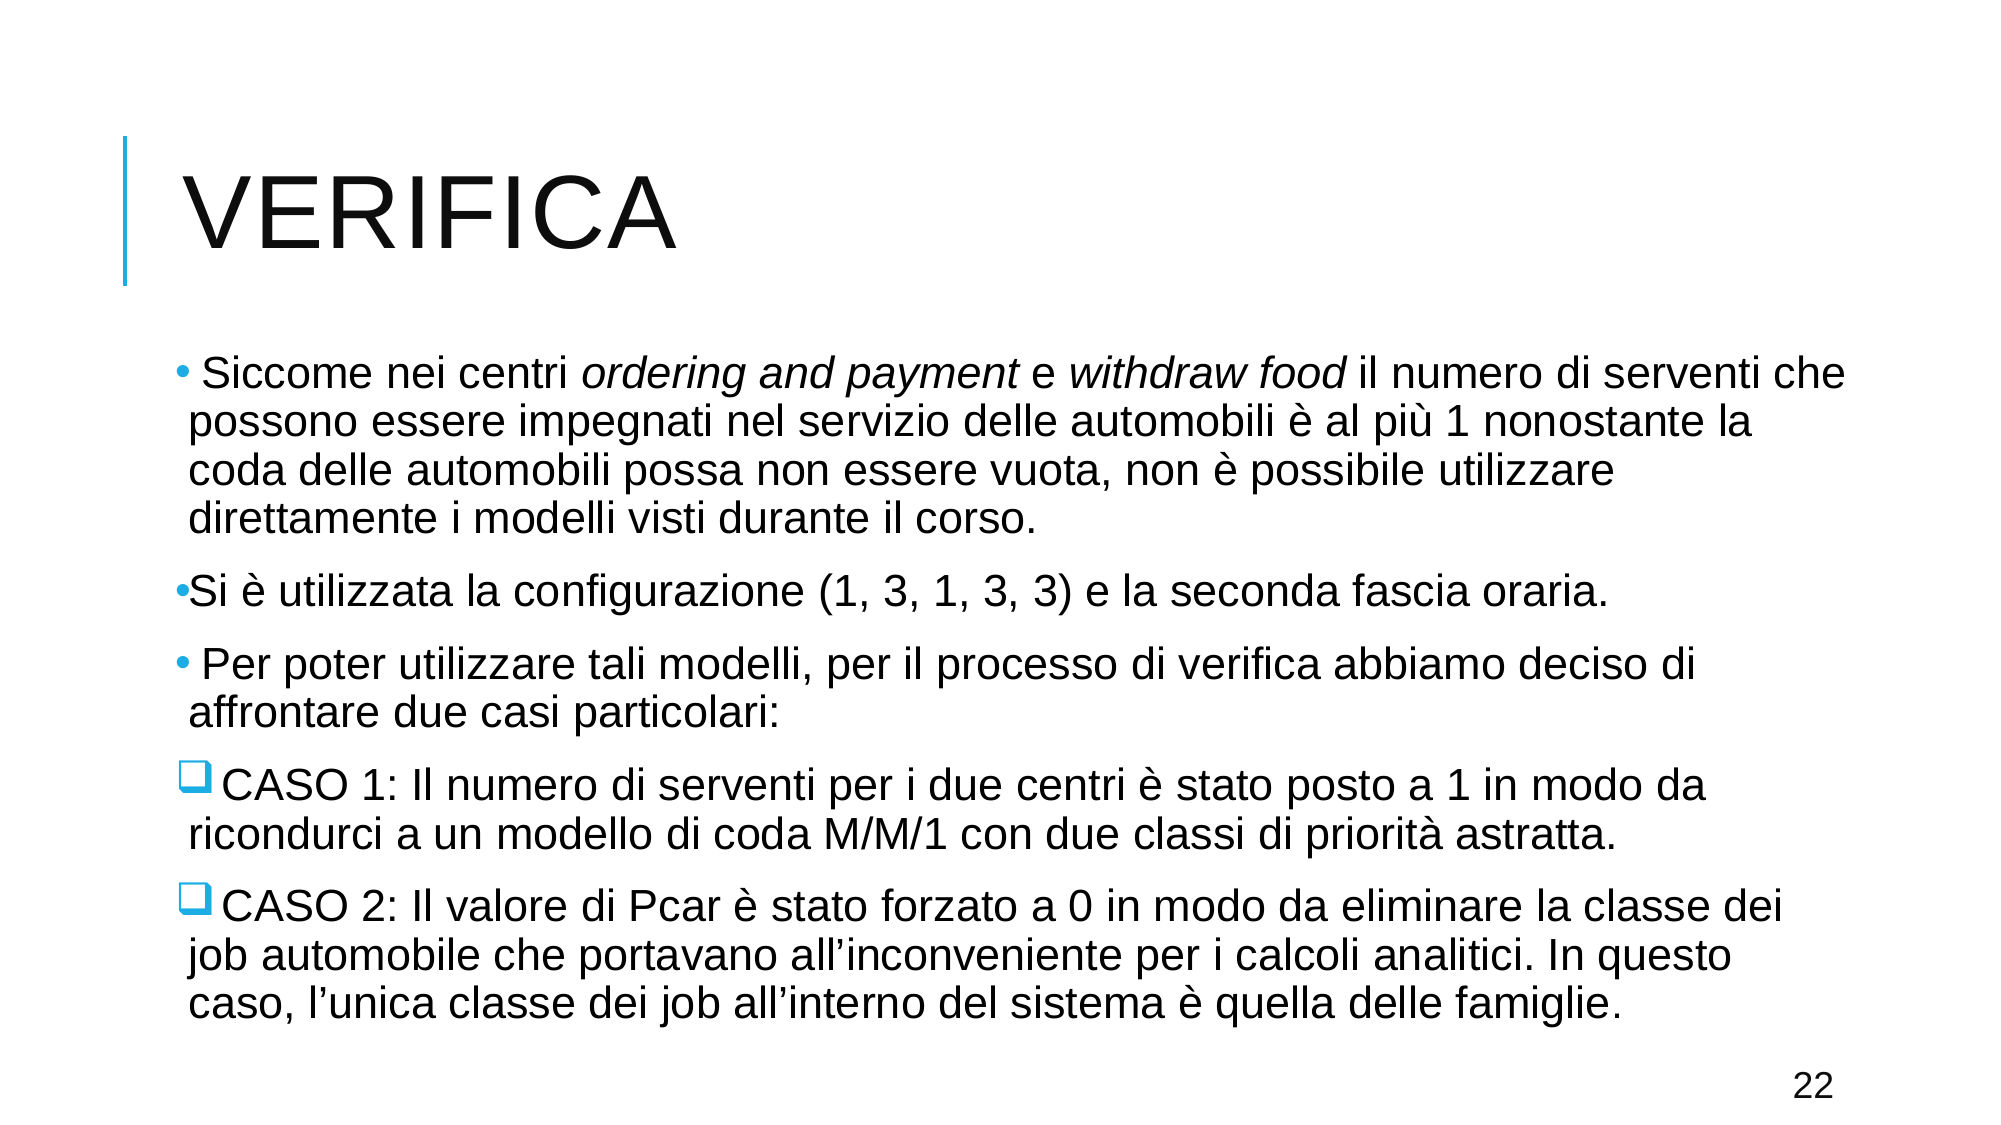

# VERIFICA
 Siccome nei centri ordering and payment e withdraw food il numero di serventi che possono essere impegnati nel servizio delle automobili è al più 1 nonostante la coda delle automobili possa non essere vuota, non è possibile utilizzare direttamente i modelli visti durante il corso.
Si è utilizzata la configurazione (1, 3, 1, 3, 3) e la seconda fascia oraria.
 Per poter utilizzare tali modelli, per il processo di verifica abbiamo deciso di affrontare due casi particolari:
 CASO 1: Il numero di serventi per i due centri è stato posto a 1 in modo da ricondurci a un modello di coda M/M/1 con due classi di priorità astratta.
 CASO 2: Il valore di Pcar è stato forzato a 0 in modo da eliminare la classe dei job automobile che portavano all’inconveniente per i calcoli analitici. In questo caso, l’unica classe dei job all’interno del sistema è quella delle famiglie.
22